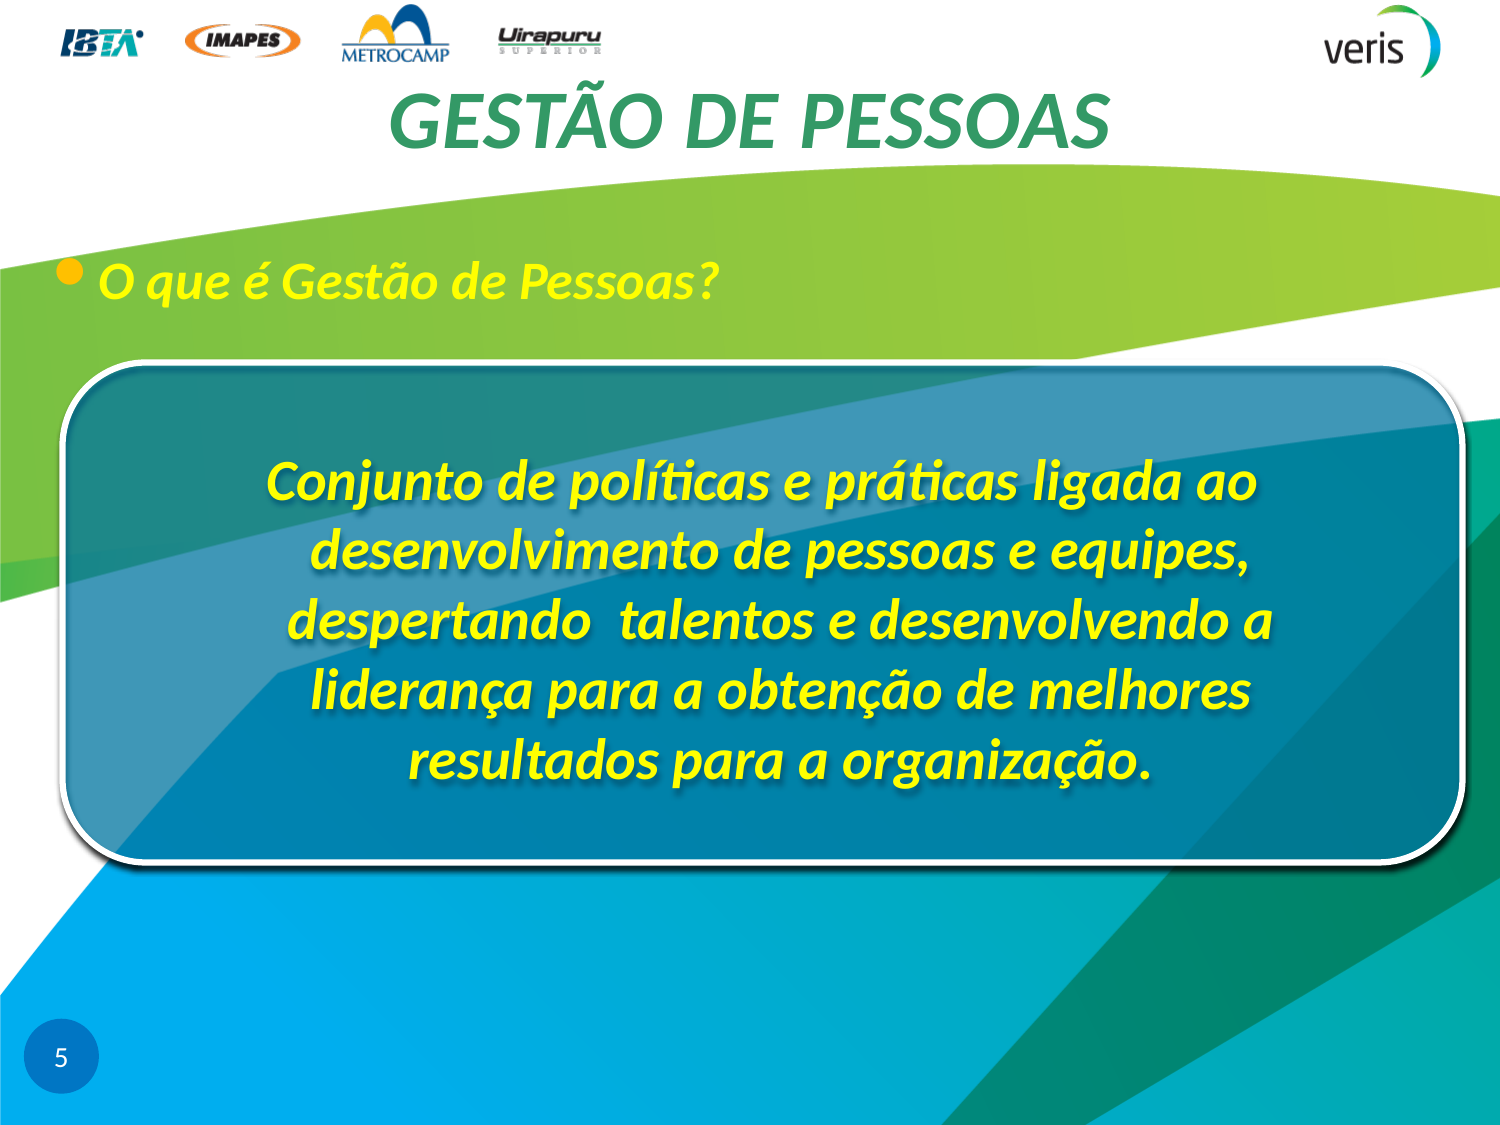

# GESTÃO DE PESSOAS
O que é Gestão de Pessoas?
Conjunto de políticas e práticas ligada ao desenvolvimento de pessoas e equipes, despertando  talentos e desenvolvendo a liderança para a obtenção de melhores resultados para a organização.
5